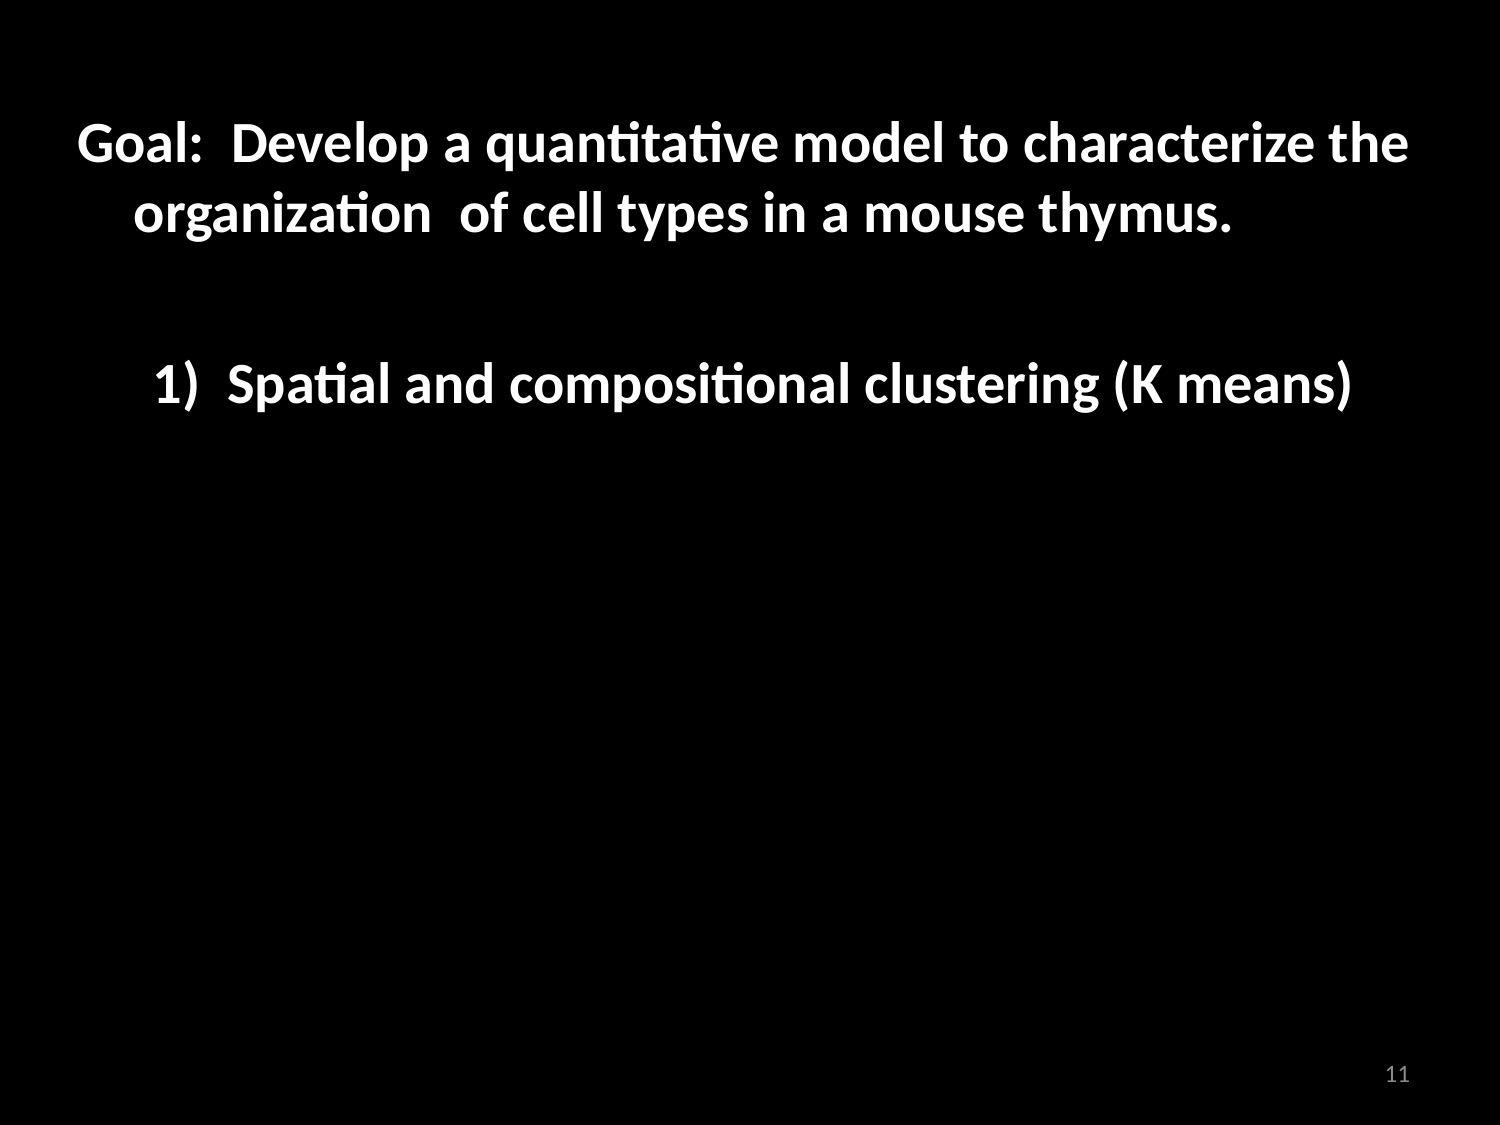

Goal:  Develop a quantitative model to characterize the organization  of cell types in a mouse thymus.

Spatial and compositional clustering (K means)

11